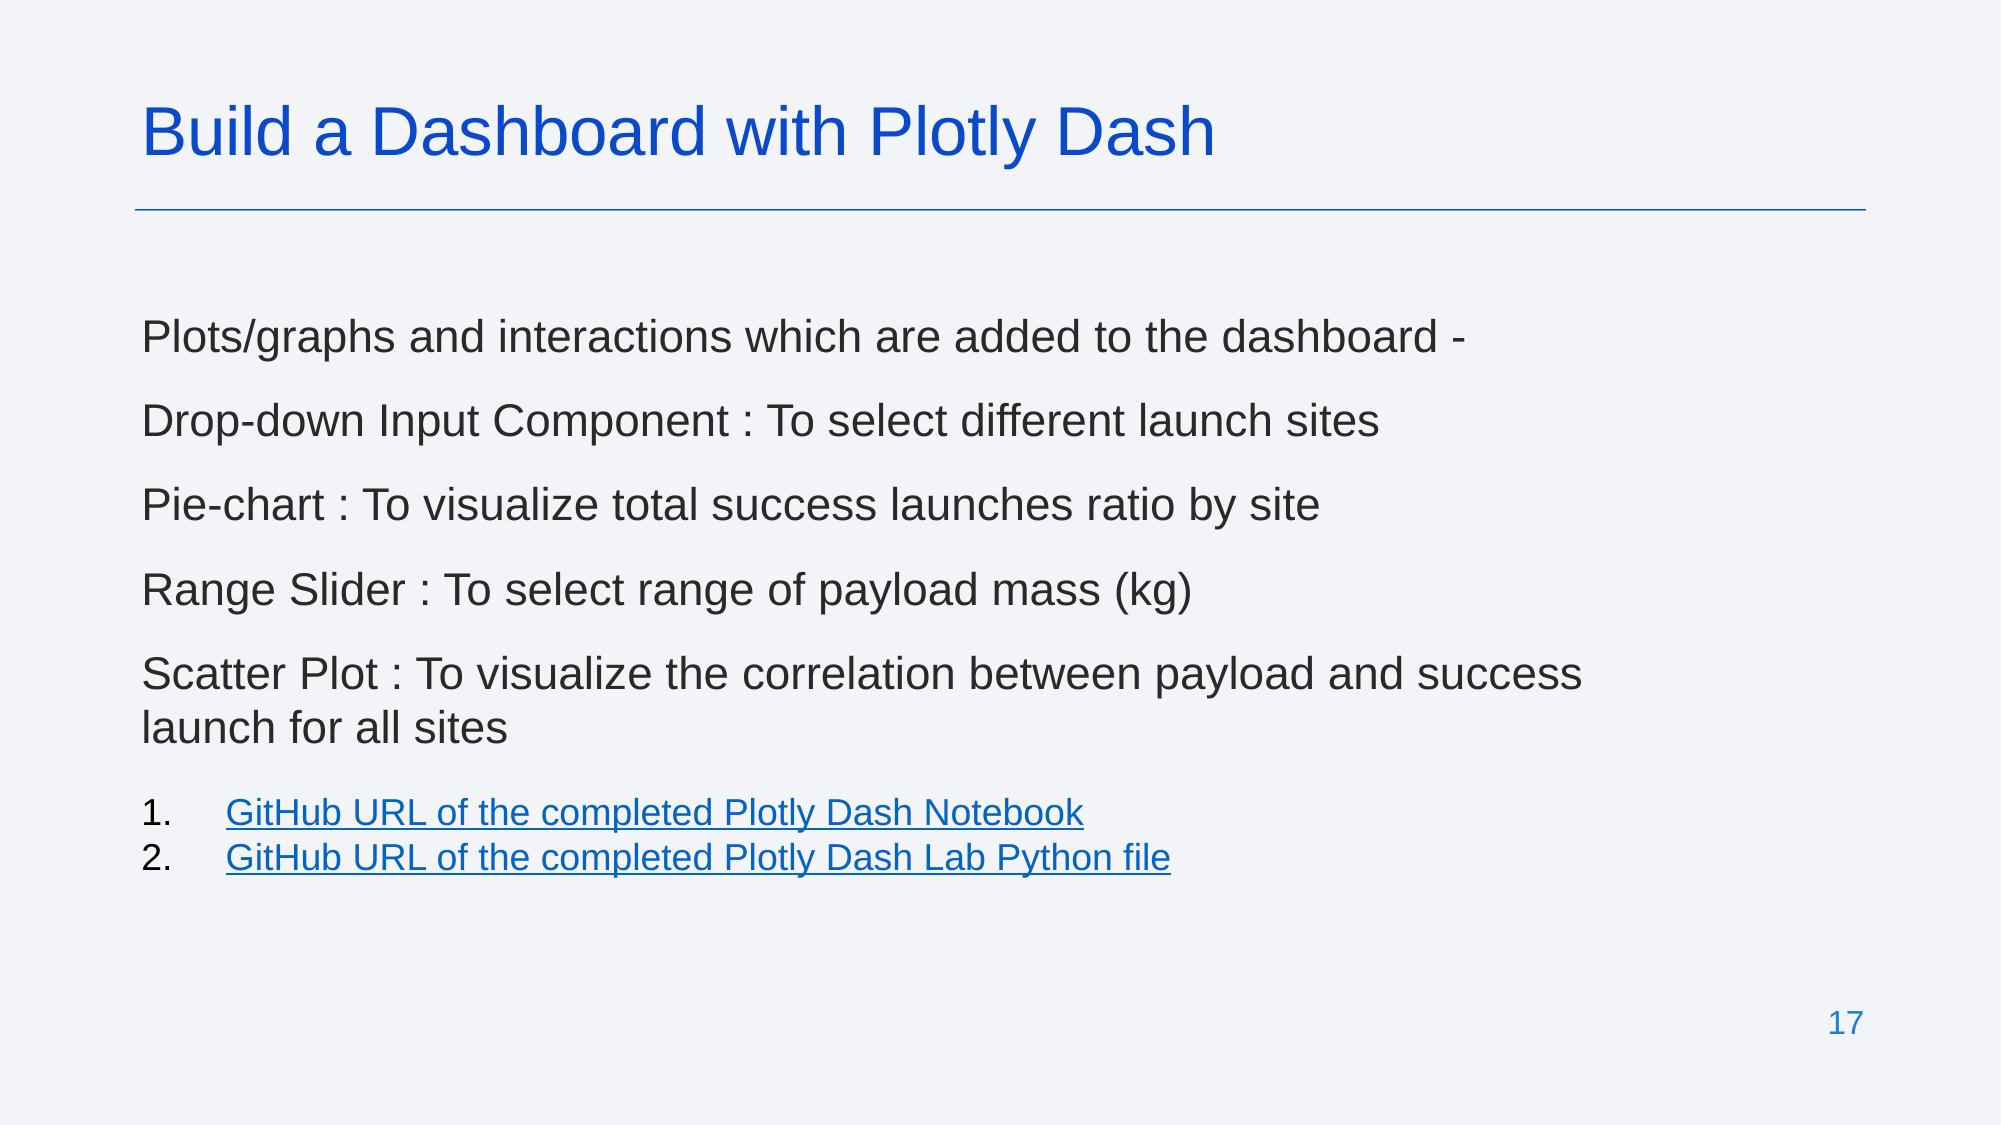

Build a Dashboard with Plotly Dash
Plots/graphs and interactions which are added to the dashboard -
Drop-down Input Component : To select different launch sites
Pie-chart : To visualize total success launches ratio by site
Range Slider : To select range of payload mass (kg)
Scatter Plot : To visualize the correlation between payload and success launch for all sites

GitHub URL of the completed Plotly Dash Notebook
GitHub URL of the completed Plotly Dash Lab Python file

17